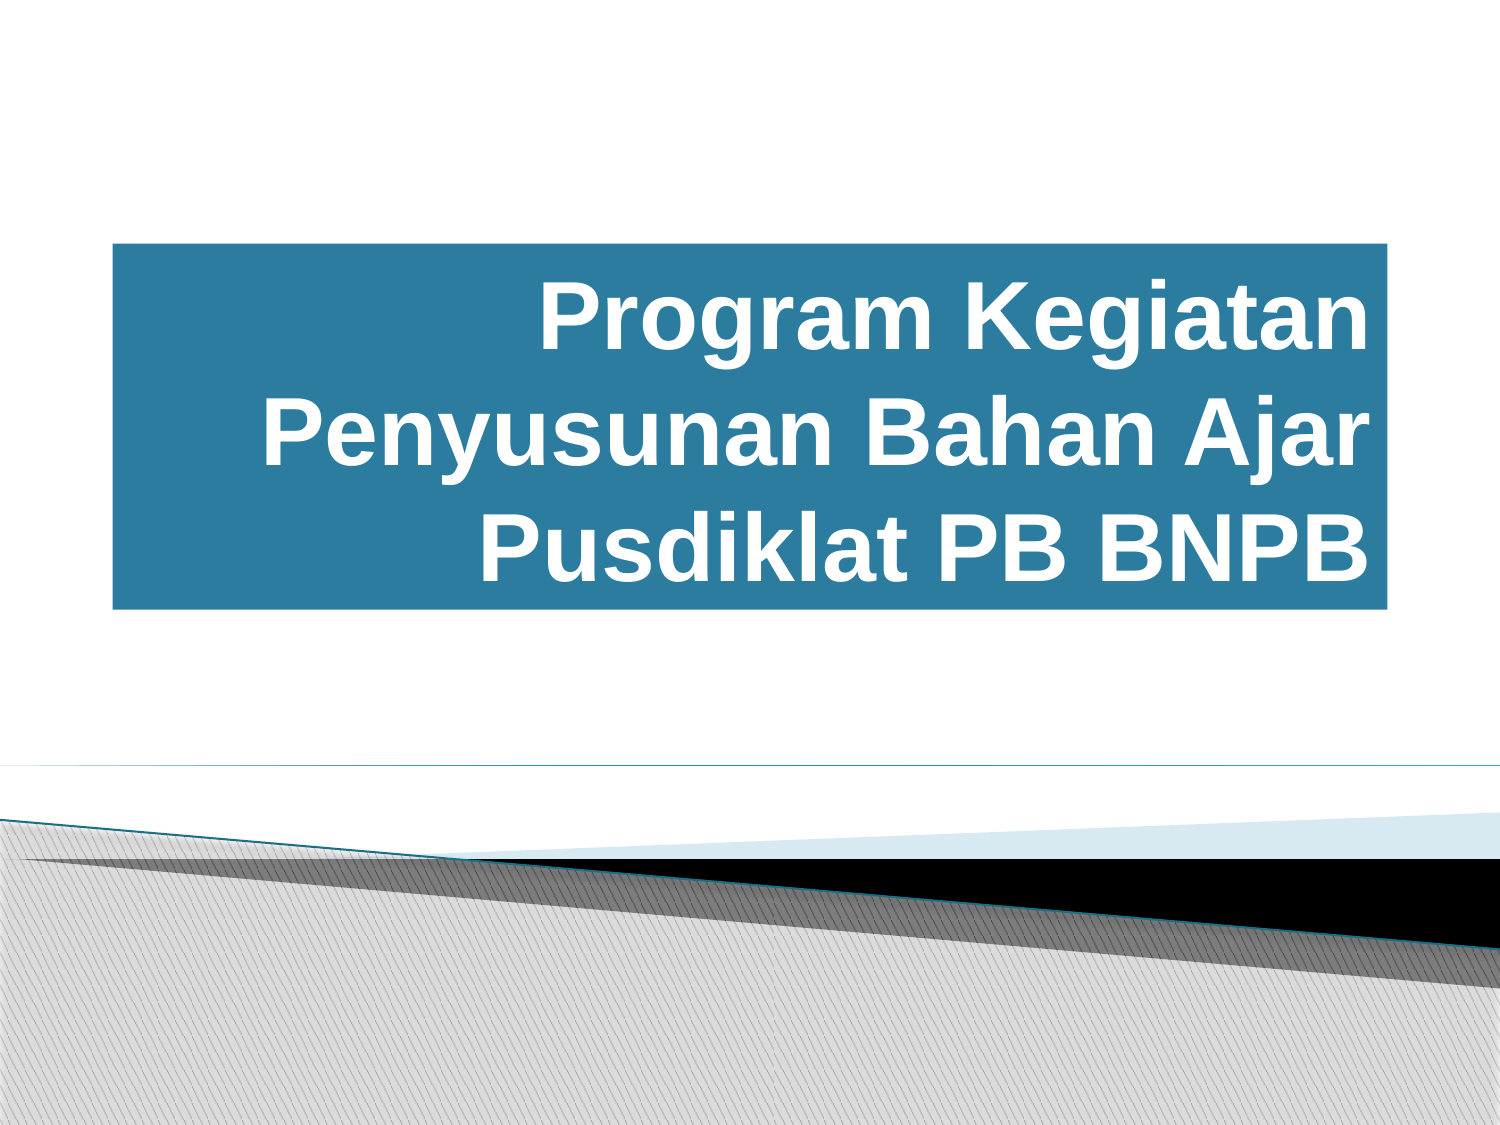

# Program Kegiatan Penyusunan Bahan Ajar Pusdiklat PB BNPB